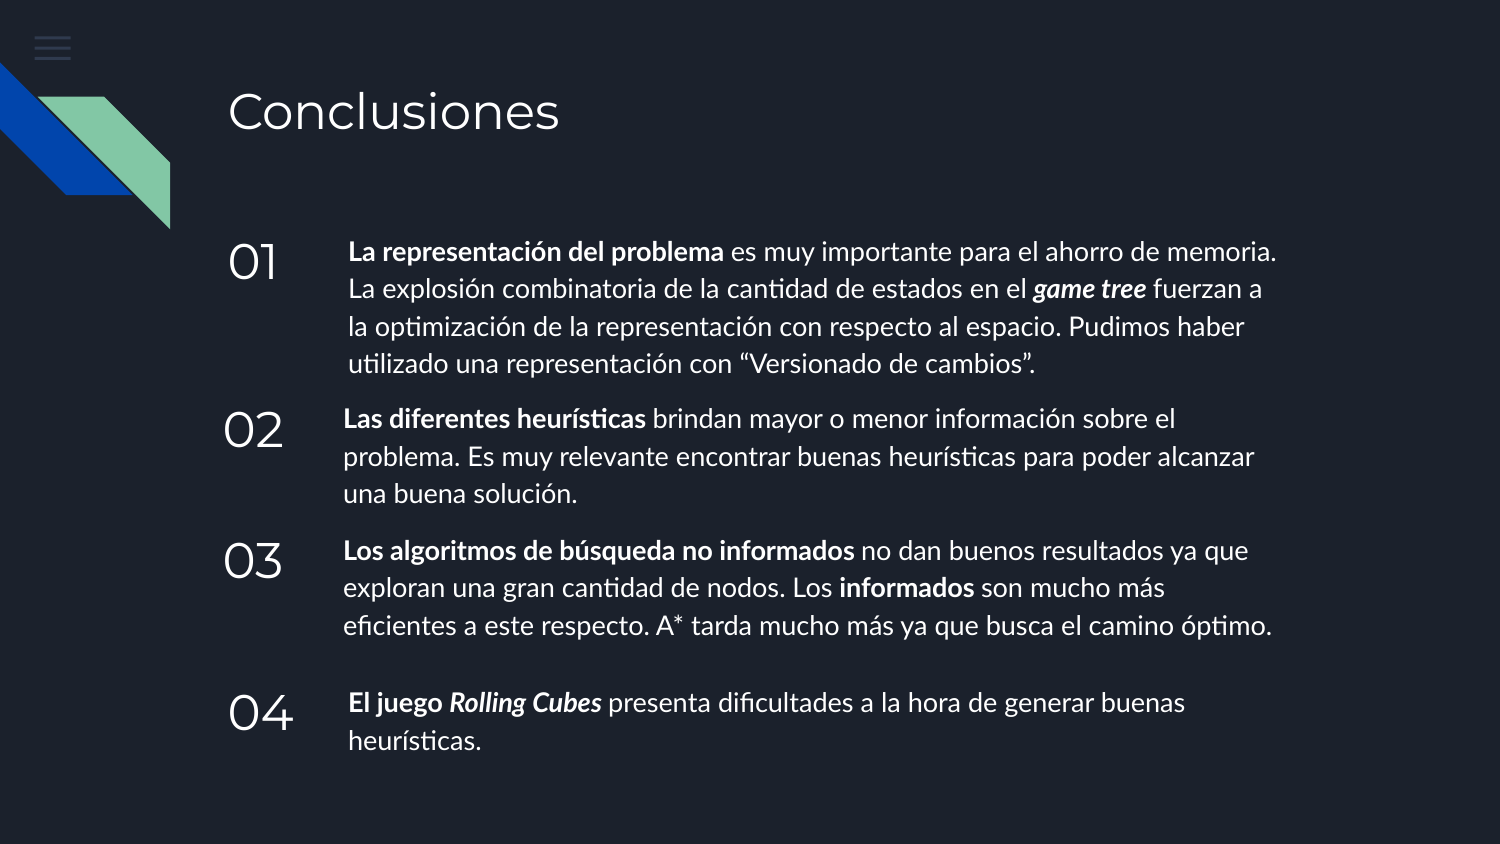

# Conclusiones
01

La representación del problema es muy importante para el ahorro de memoria. La explosión combinatoria de la cantidad de estados en el game tree fuerzan a la optimización de la representación con respecto al espacio. Pudimos haber utilizado una representación con “Versionado de cambios”.
02

Las diferentes heurísticas brindan mayor o menor información sobre el problema. Es muy relevante encontrar buenas heurísticas para poder alcanzar una buena solución.
03
Los algoritmos de búsqueda no informados no dan buenos resultados ya que exploran una gran cantidad de nodos. Los informados son mucho más eficientes a este respecto. A* tarda mucho más ya que busca el camino óptimo.
04
El juego Rolling Cubes presenta dificultades a la hora de generar buenas heurísticas.